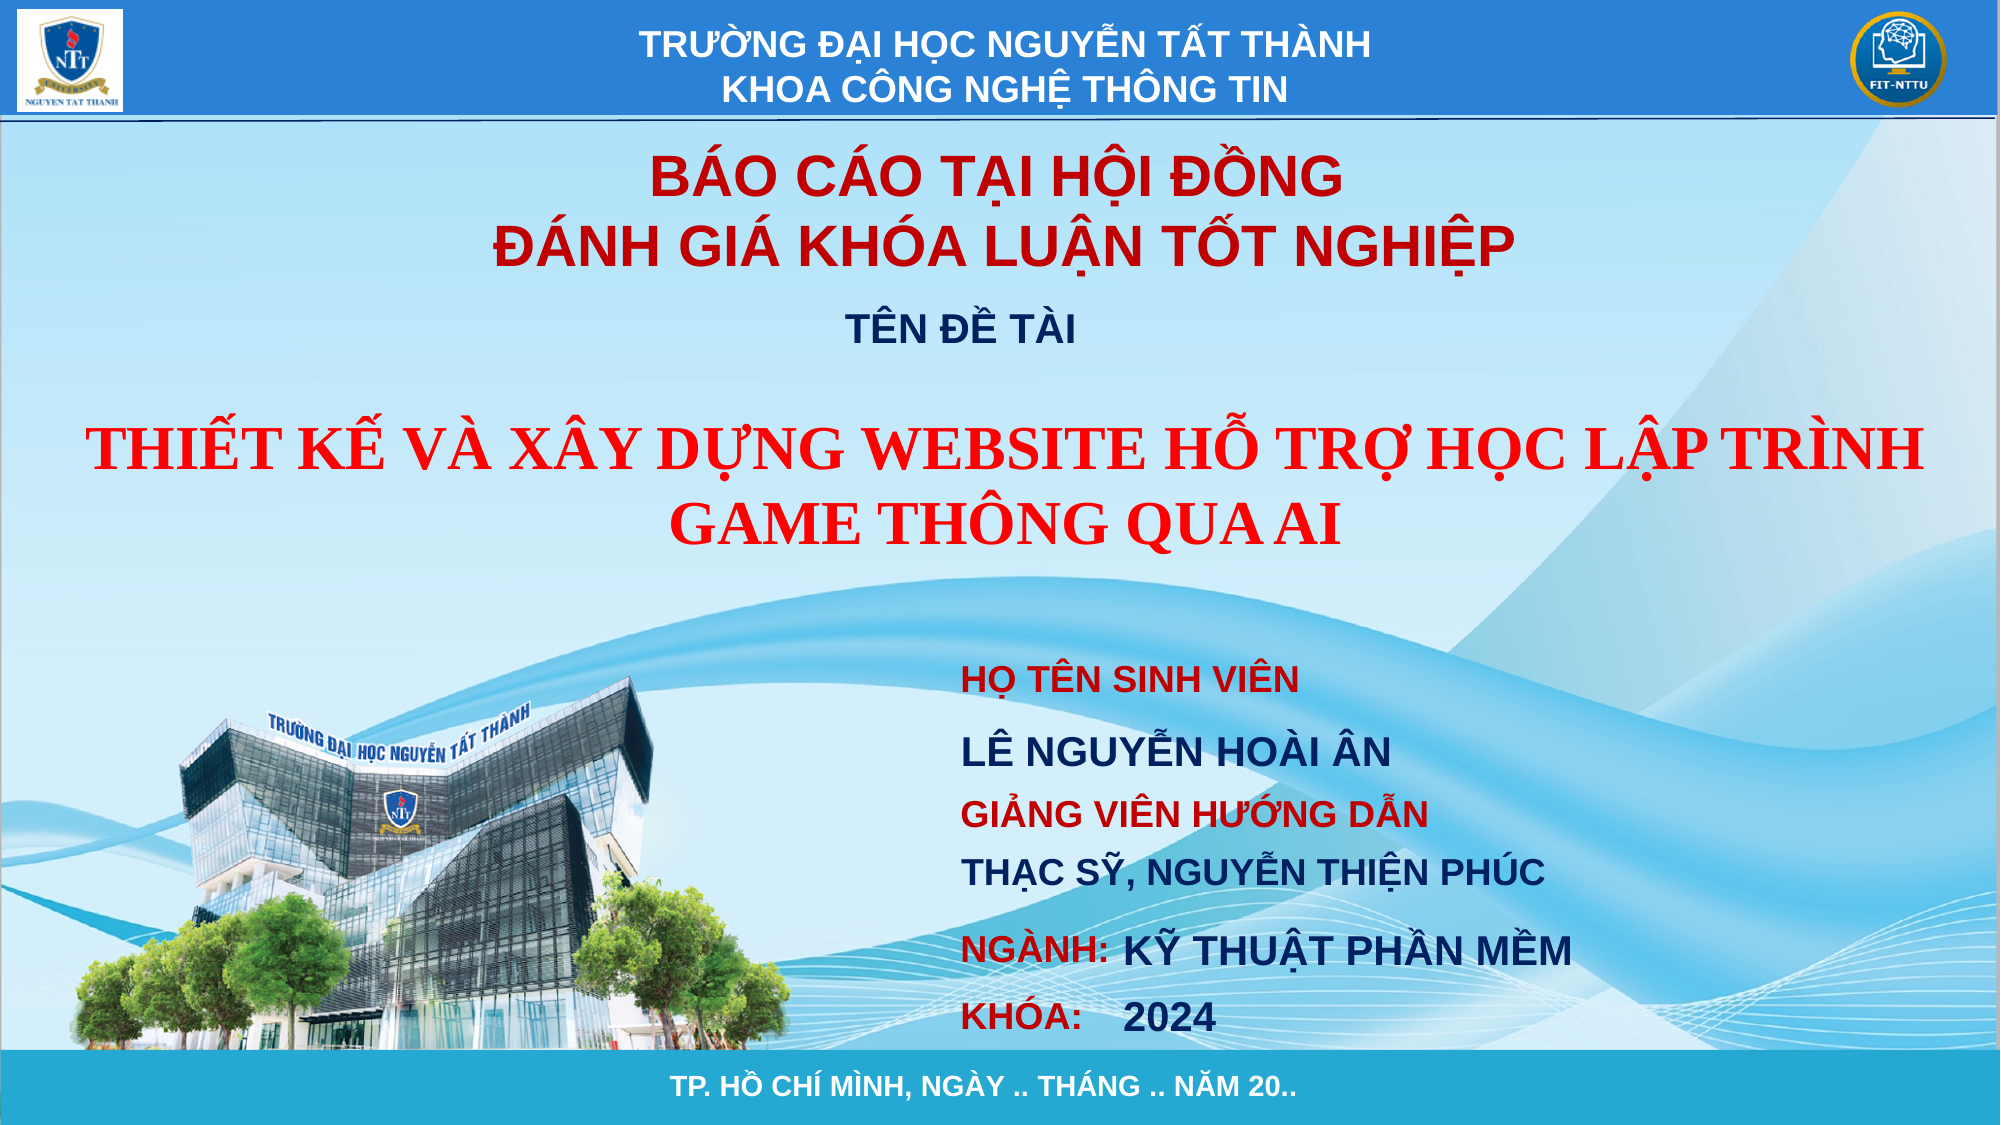

BÁO CÁO TẠI HỘI ĐỒNG
ĐÁNH GIÁ KHÓA LUẬN TỐT NGHIỆP
THIẾT KẾ VÀ XÂY DỰNG WEBSITE HỖ TRỢ HỌC LẬP TRÌNH GAME THÔNG QUA AI

LÊ NGUYỄN HOÀI ÂN
THẠC SỸ, NGUYỄN THIỆN PHÚC
KỸ THUẬT PHẦN MỀM
2024
TP. HỒ CHÍ MÌNH, NGÀY .. THÁNG .. NĂM 20..